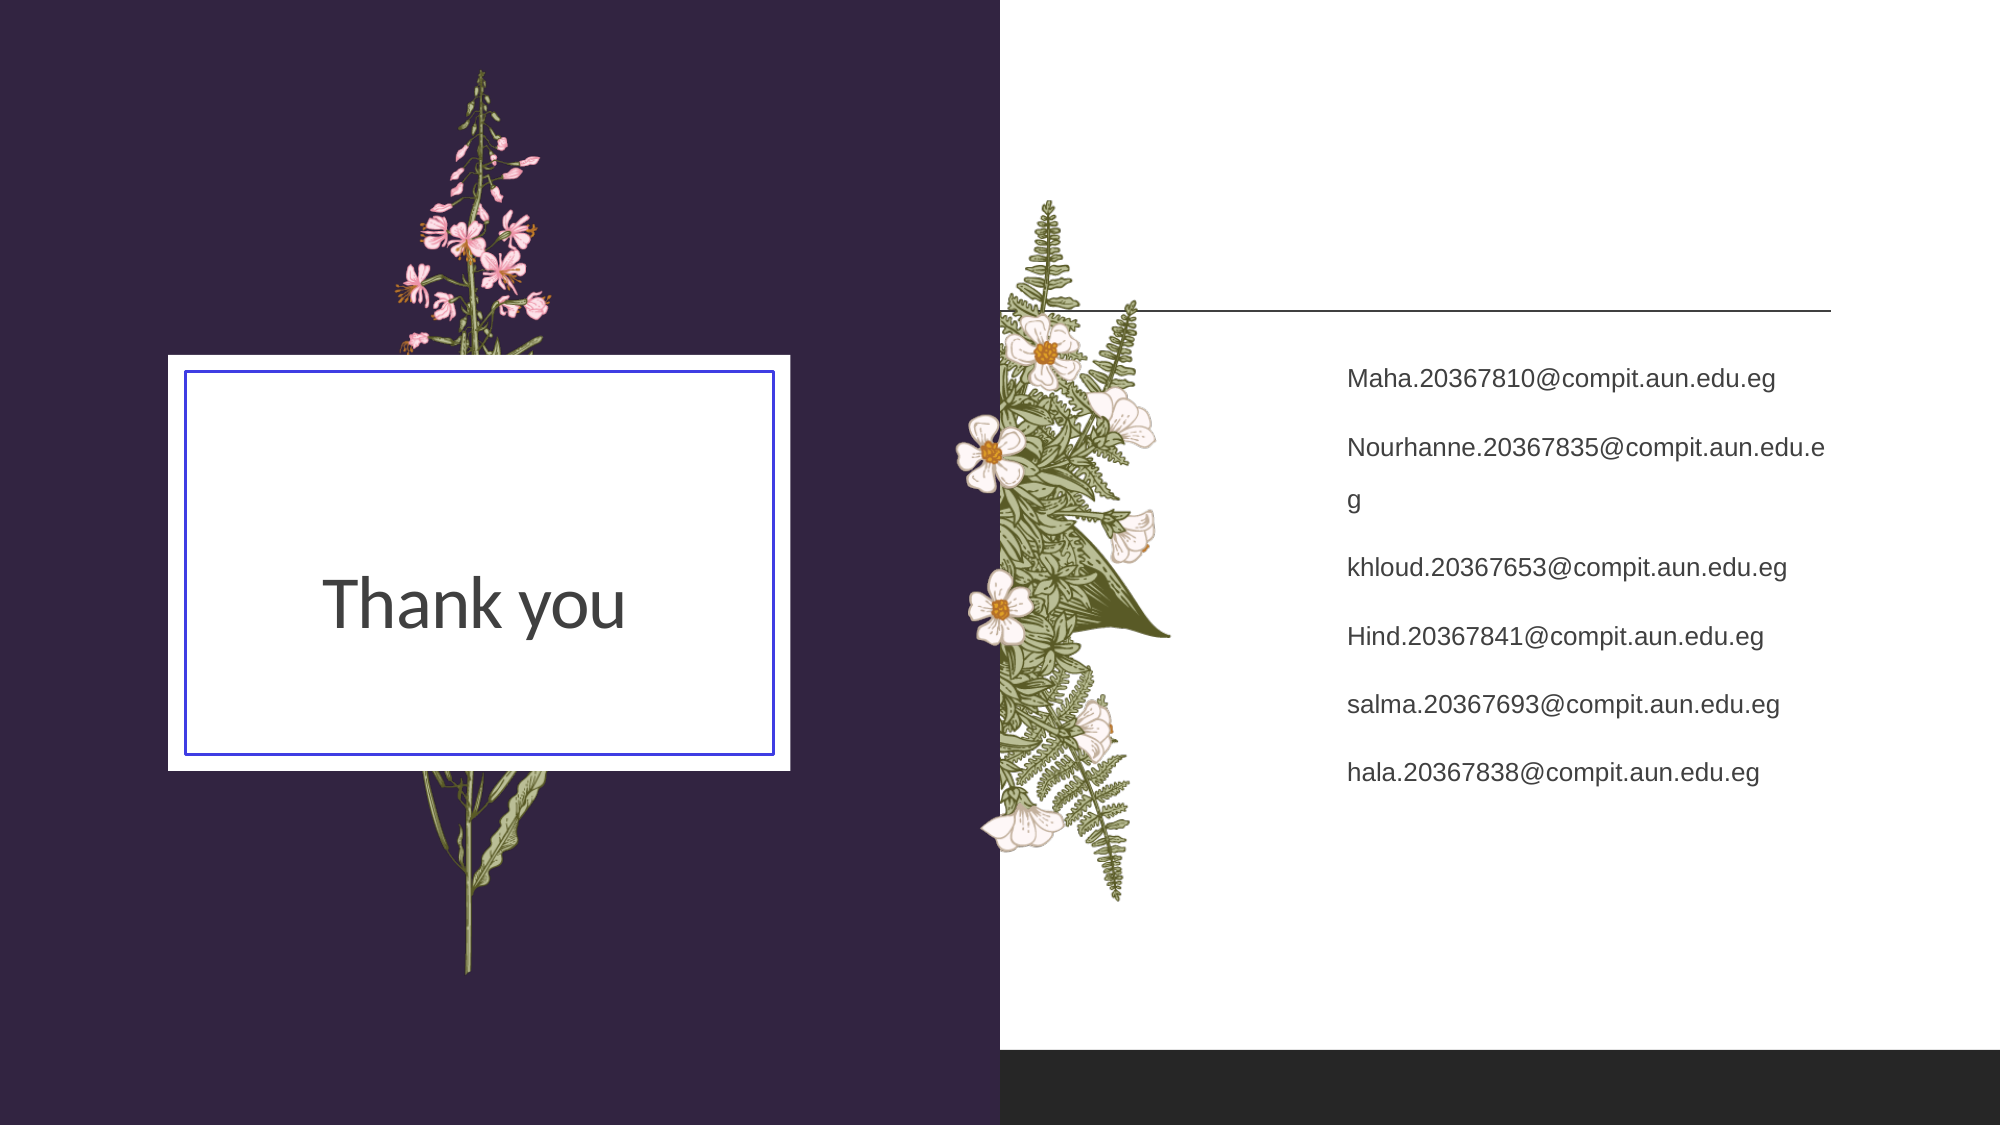

Maha.20367810@compit.aun.edu.eg
Nourhanne.20367835@compit.aun.edu.eg
khloud.20367653@compit.aun.edu.eg
Hind.20367841@compit.aun.edu.eg
salma.20367693@compit.aun.edu.eg
hala.20367838@compit.aun.edu.eg
# Thank you